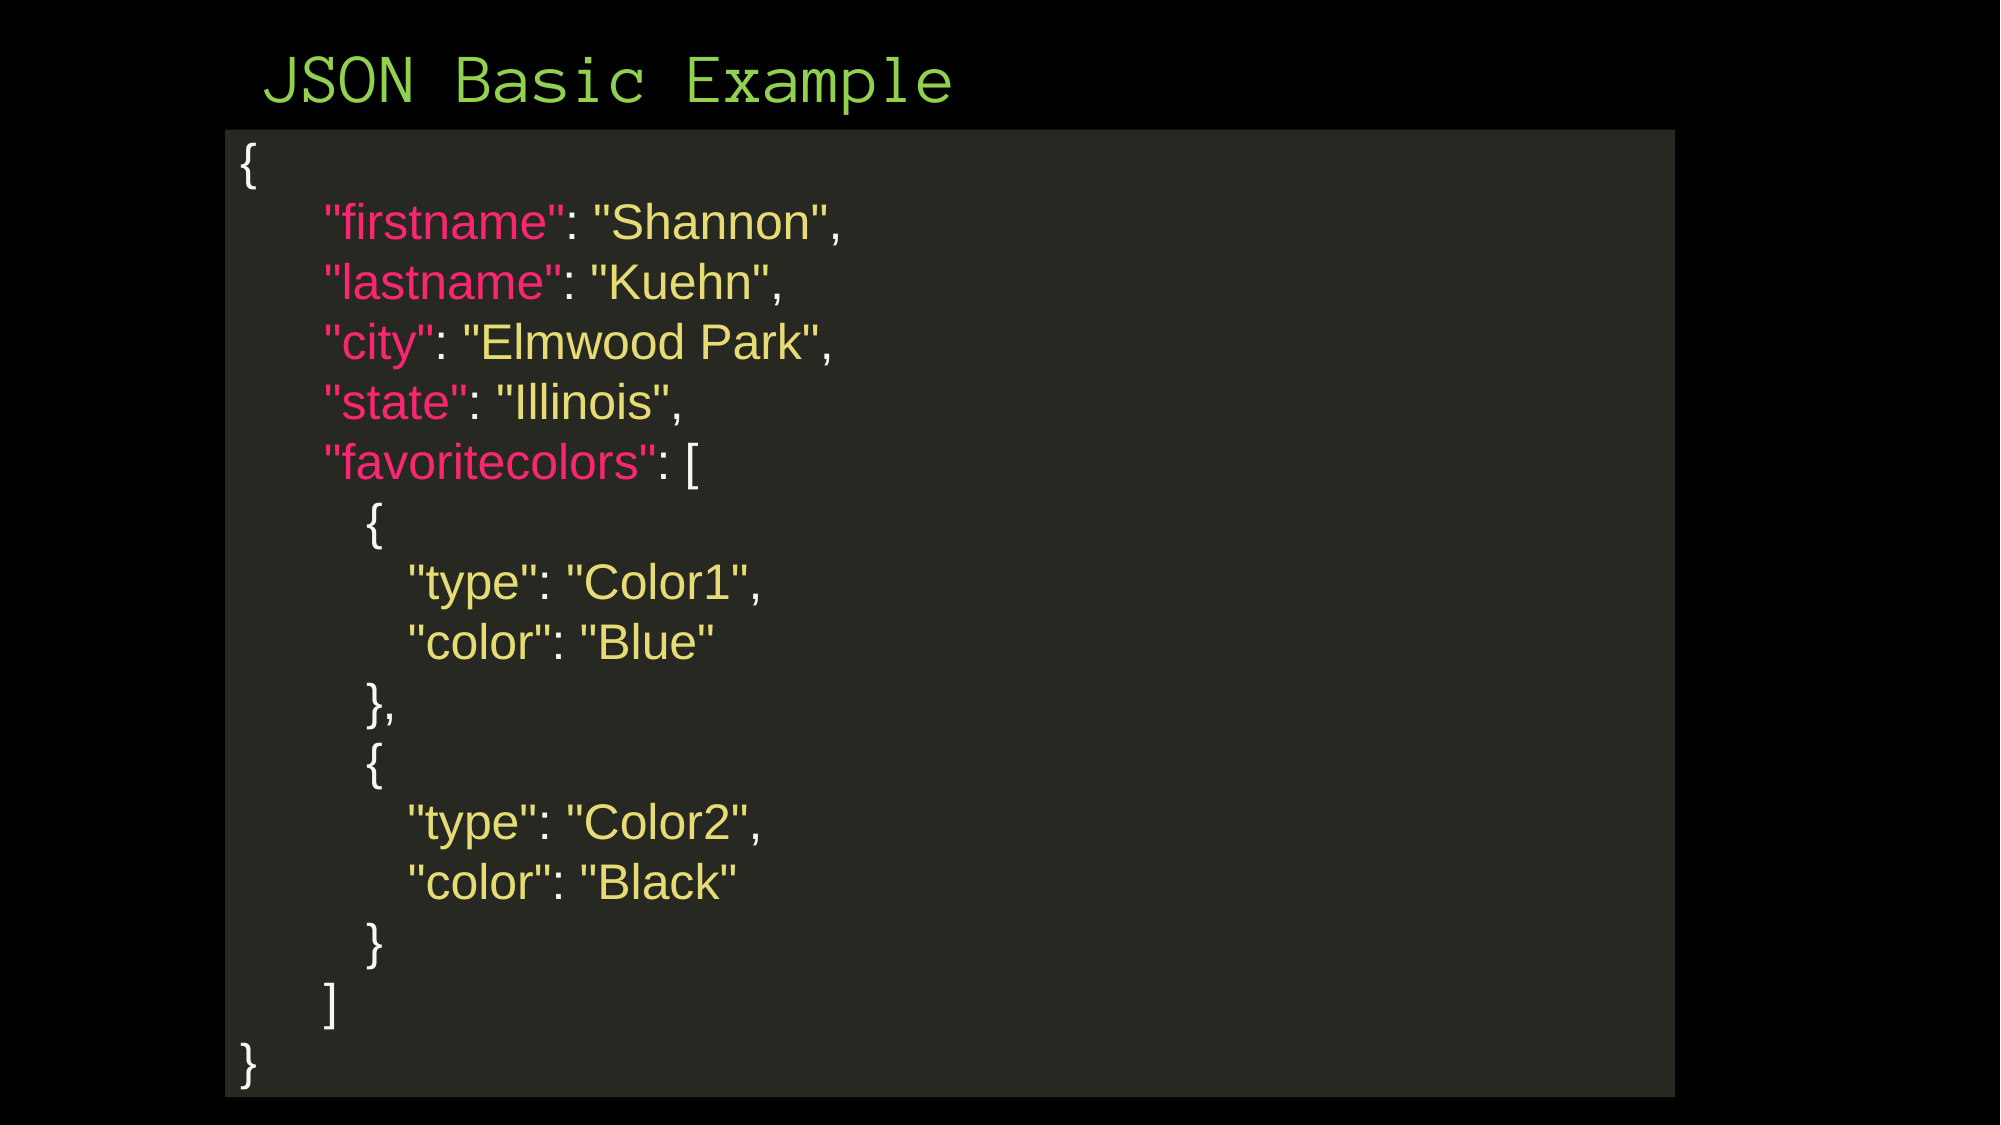

# JSON Basic Example
{
      "firstname": "Shannon",
      "lastname": "Kuehn",
      "city": "Elmwood Park",
      "state": "Illinois",
      "favoritecolors": [
         {
            "type": "Color1",
            "color": "Blue"
         },
         {
            "type": "Color2",
            "color": "Black"
         }
      ]
}